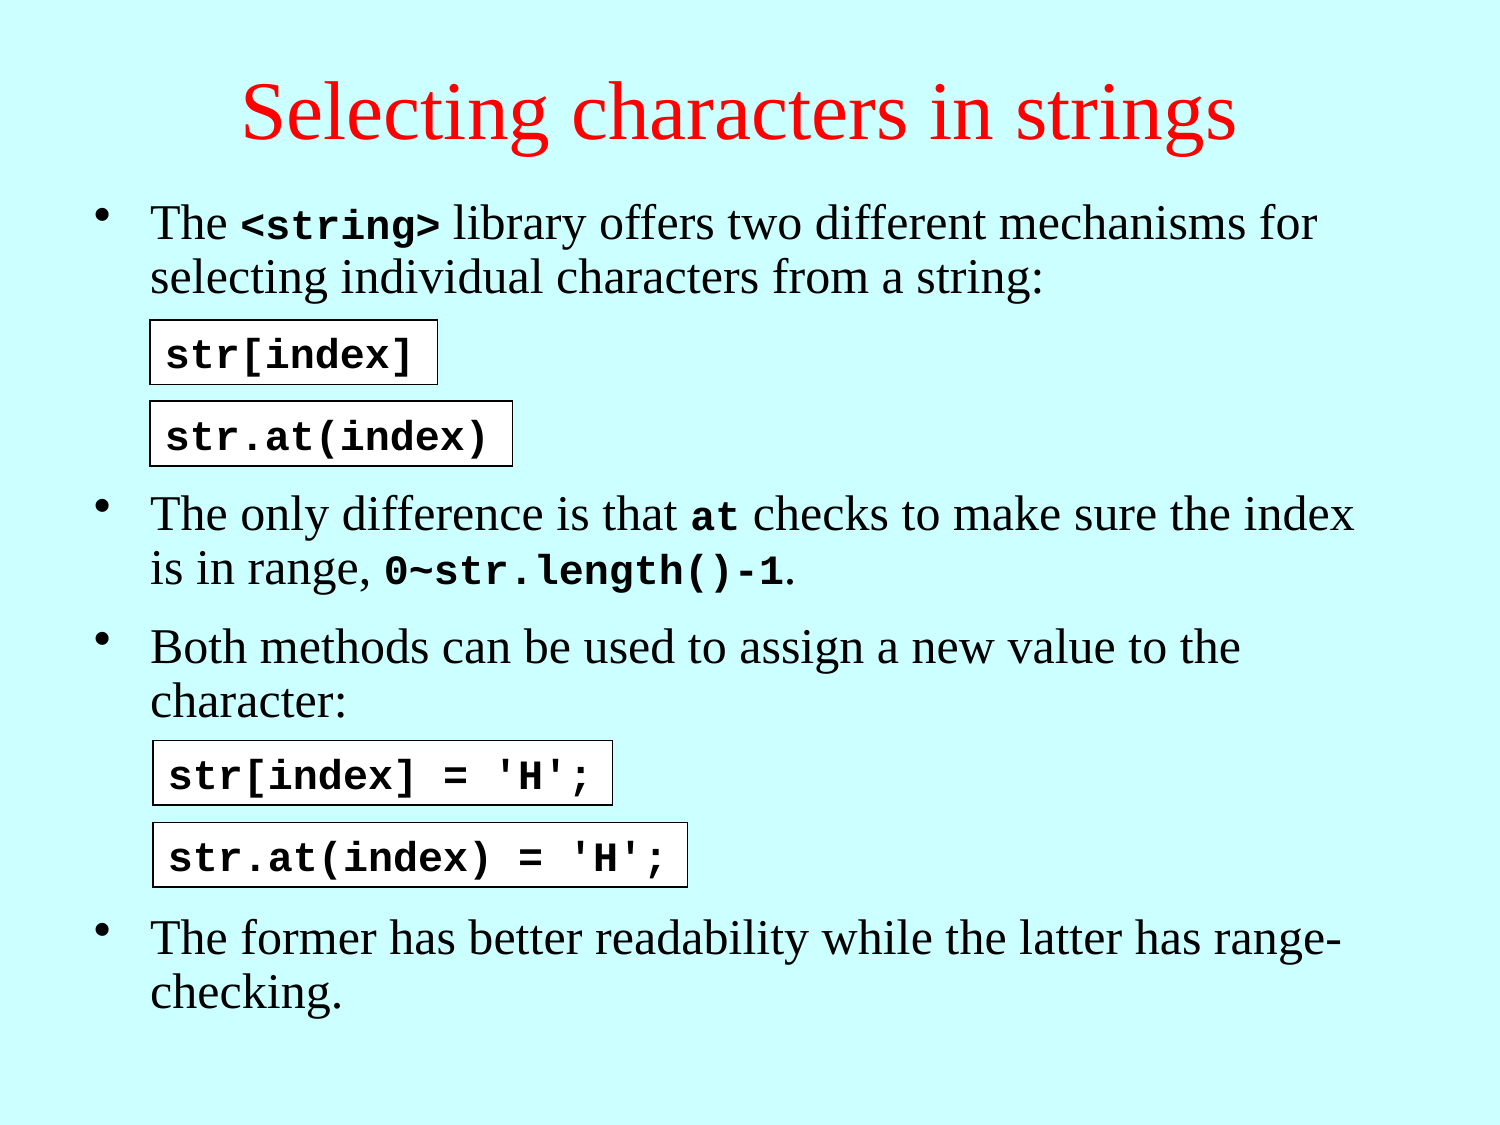

# Selecting characters in strings
The <string> library offers two different mechanisms for selecting individual characters from a string:

The only difference is that at checks to make sure the index is in range, 0~str.length()-1.
Both methods can be used to assign a new value to the character:

The former has better readability while the latter has range-checking.
str[index]
str.at(index)
str[index] = 'H';
str.at(index) = 'H';